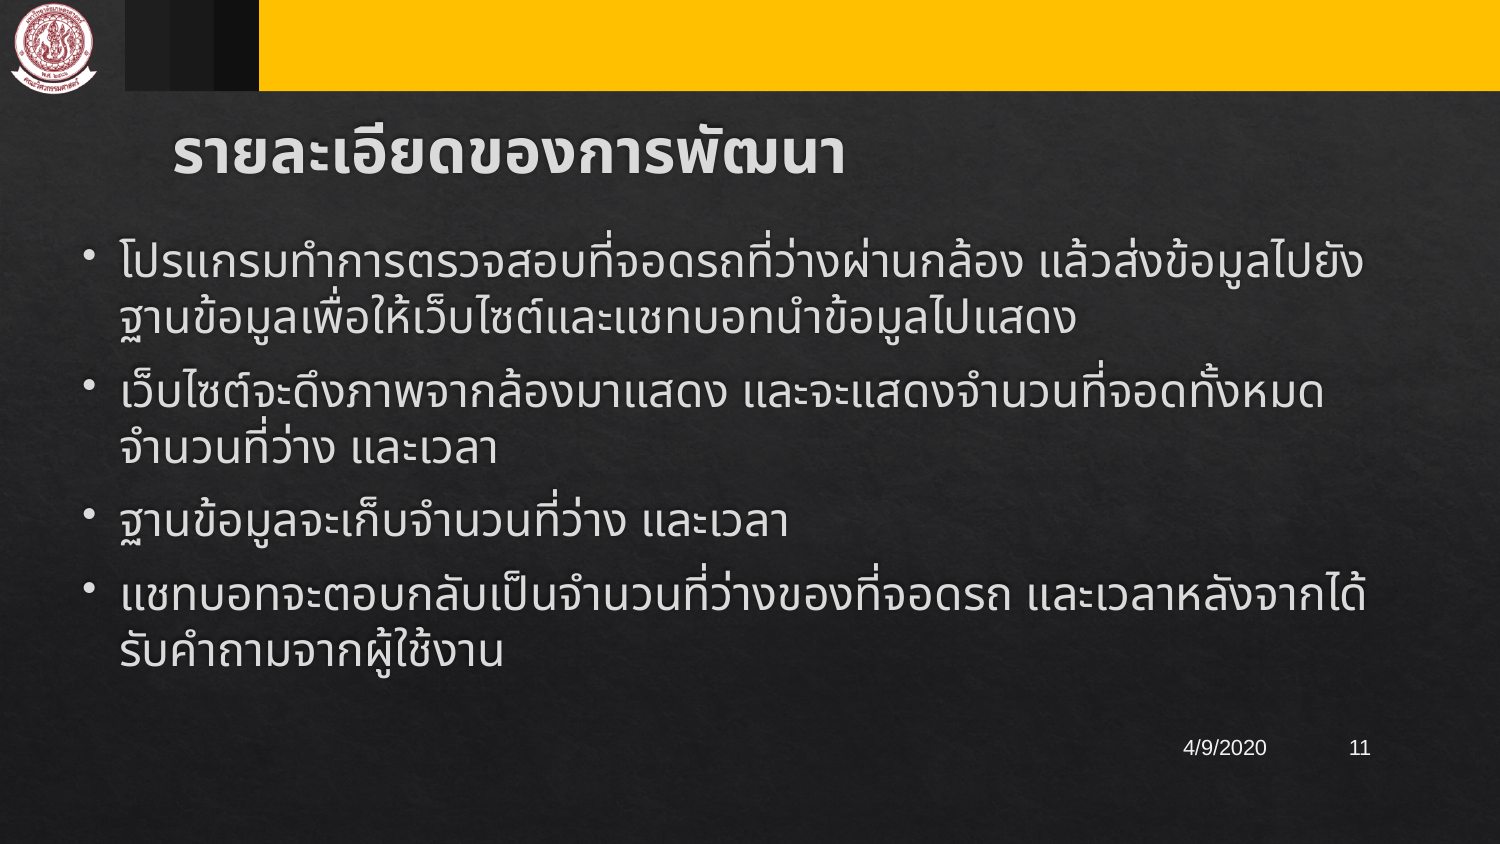

# รายละเอียดของการพัฒนา

โปรแกรมทำการตรวจสอบที่จอดรถที่ว่างผ่านกล้อง แล้วส่งข้อมูลไปยังฐานข้อมูลเพื่อให้เว็บไซต์และแชทบอทนำข้อมูลไปแสดง
เว็บไซต์จะดึงภาพจากล้องมาแสดง และจะแสดงจำนวนที่จอดทั้งหมด จำนวนที่ว่าง และเวลา
ฐานข้อมูลจะเก็บจำนวนที่ว่าง และเวลา
แชทบอทจะตอบกลับเป็นจำนวนที่ว่างของที่จอดรถ และเวลาหลังจากได้รับคำถามจากผู้ใช้งาน
4/9/2020
11